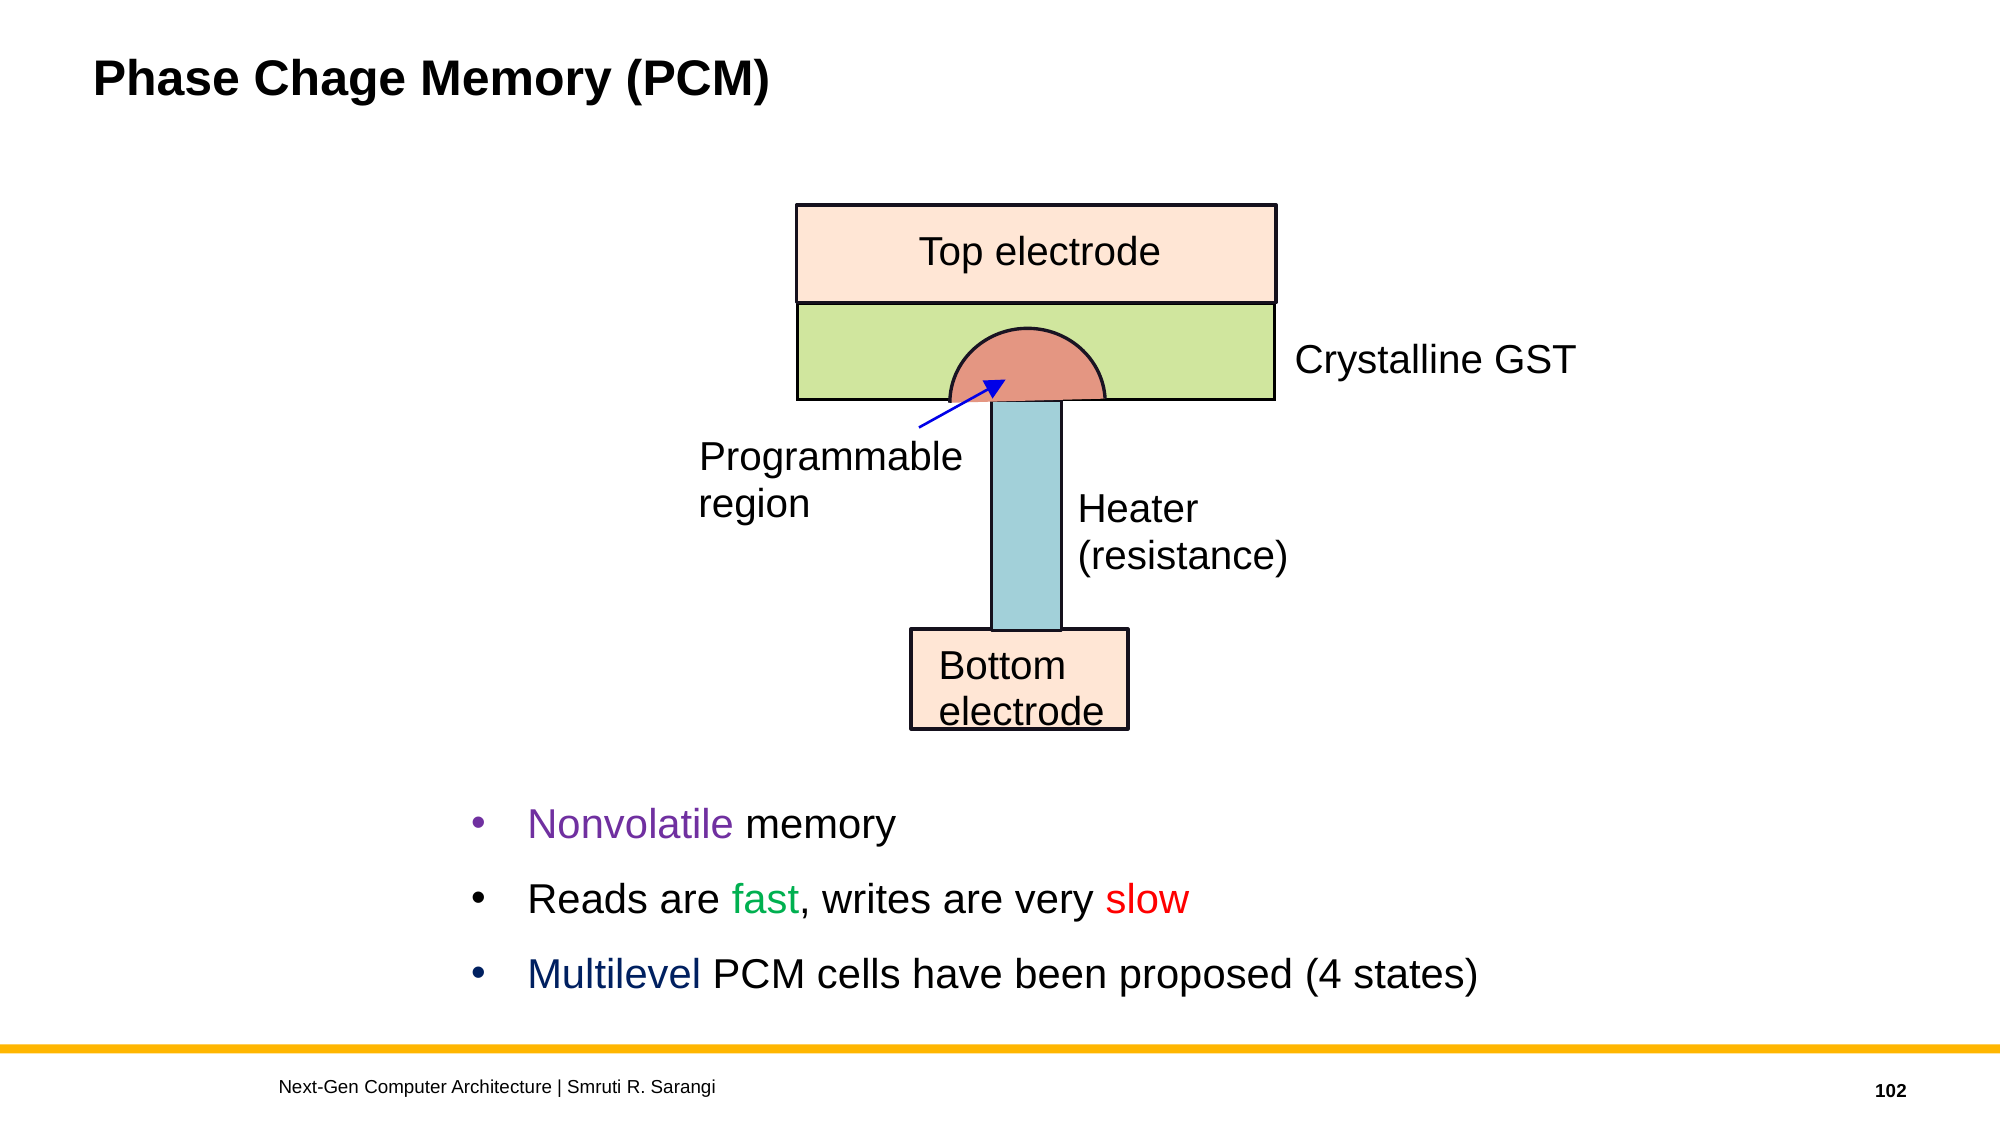

# Phase Chage Memory (PCM)

Top electrode

Crystalline GST

Programmable
region
Heater
(resistance)

Bottom
electrode
Nonvolatile memory
Reads are fast, writes are very slow
Multilevel PCM cells have been proposed (4 states)
Next-Gen Computer Architecture | Smruti R. Sarangi
102